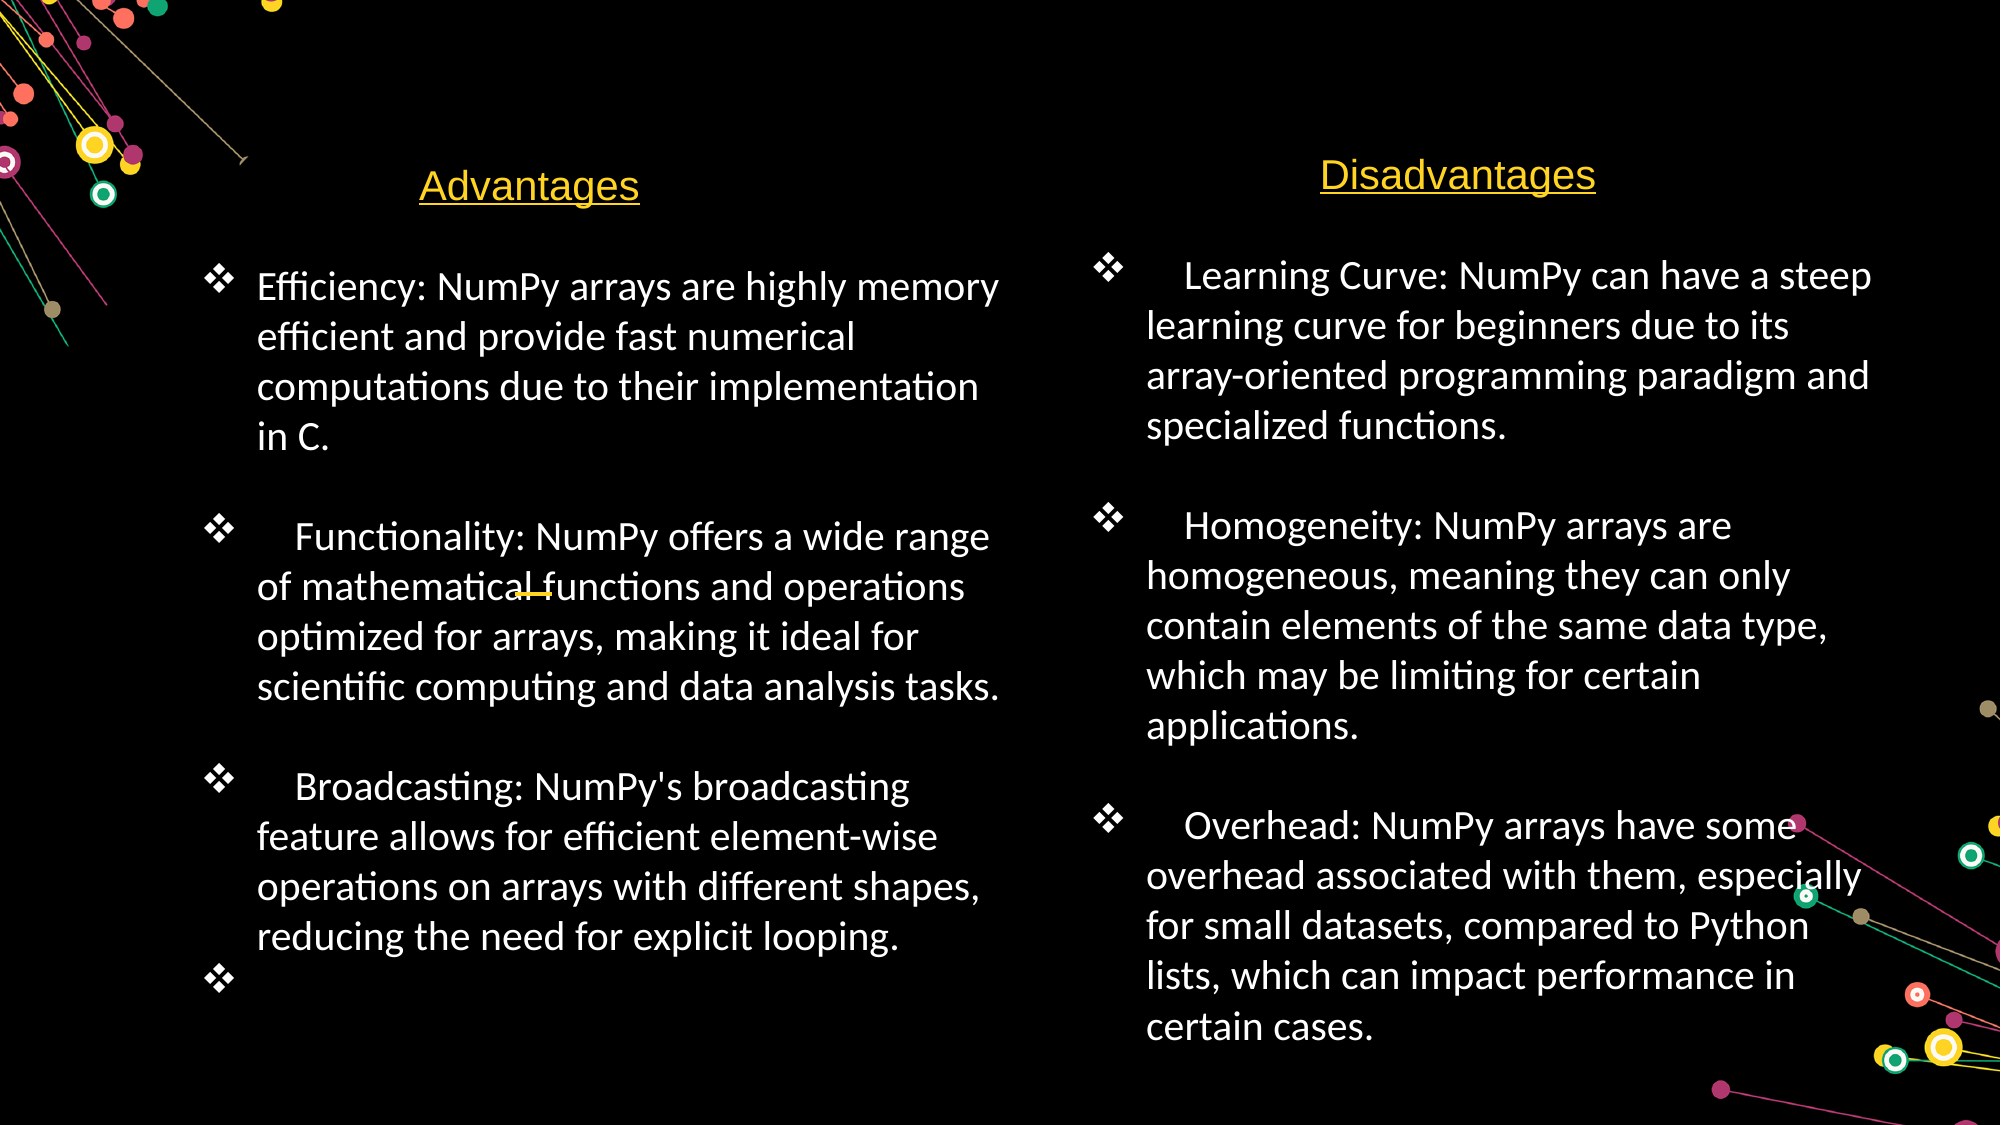

Disadvantages

    Learning Curve: NumPy can have a steep learning curve for beginners due to its array-oriented programming paradigm and specialized functions.

    Homogeneity: NumPy arrays are homogeneous, meaning they can only contain elements of the same data type, which may be limiting for certain applications.

    Overhead: NumPy arrays have some overhead associated with them, especially for small datasets, compared to Python lists, which can impact performance in certain cases.

                   Advantages

Efficiency: NumPy arrays are highly memory efficient and provide fast numerical computations due to their implementation in C.

    Functionality: NumPy offers a wide range of mathematical functions and operations optimized for arrays, making it ideal for scientific computing and data analysis tasks.

    Broadcasting: NumPy's broadcasting feature allows for efficient element-wise operations on arrays with different shapes, reducing the need for explicit looping.